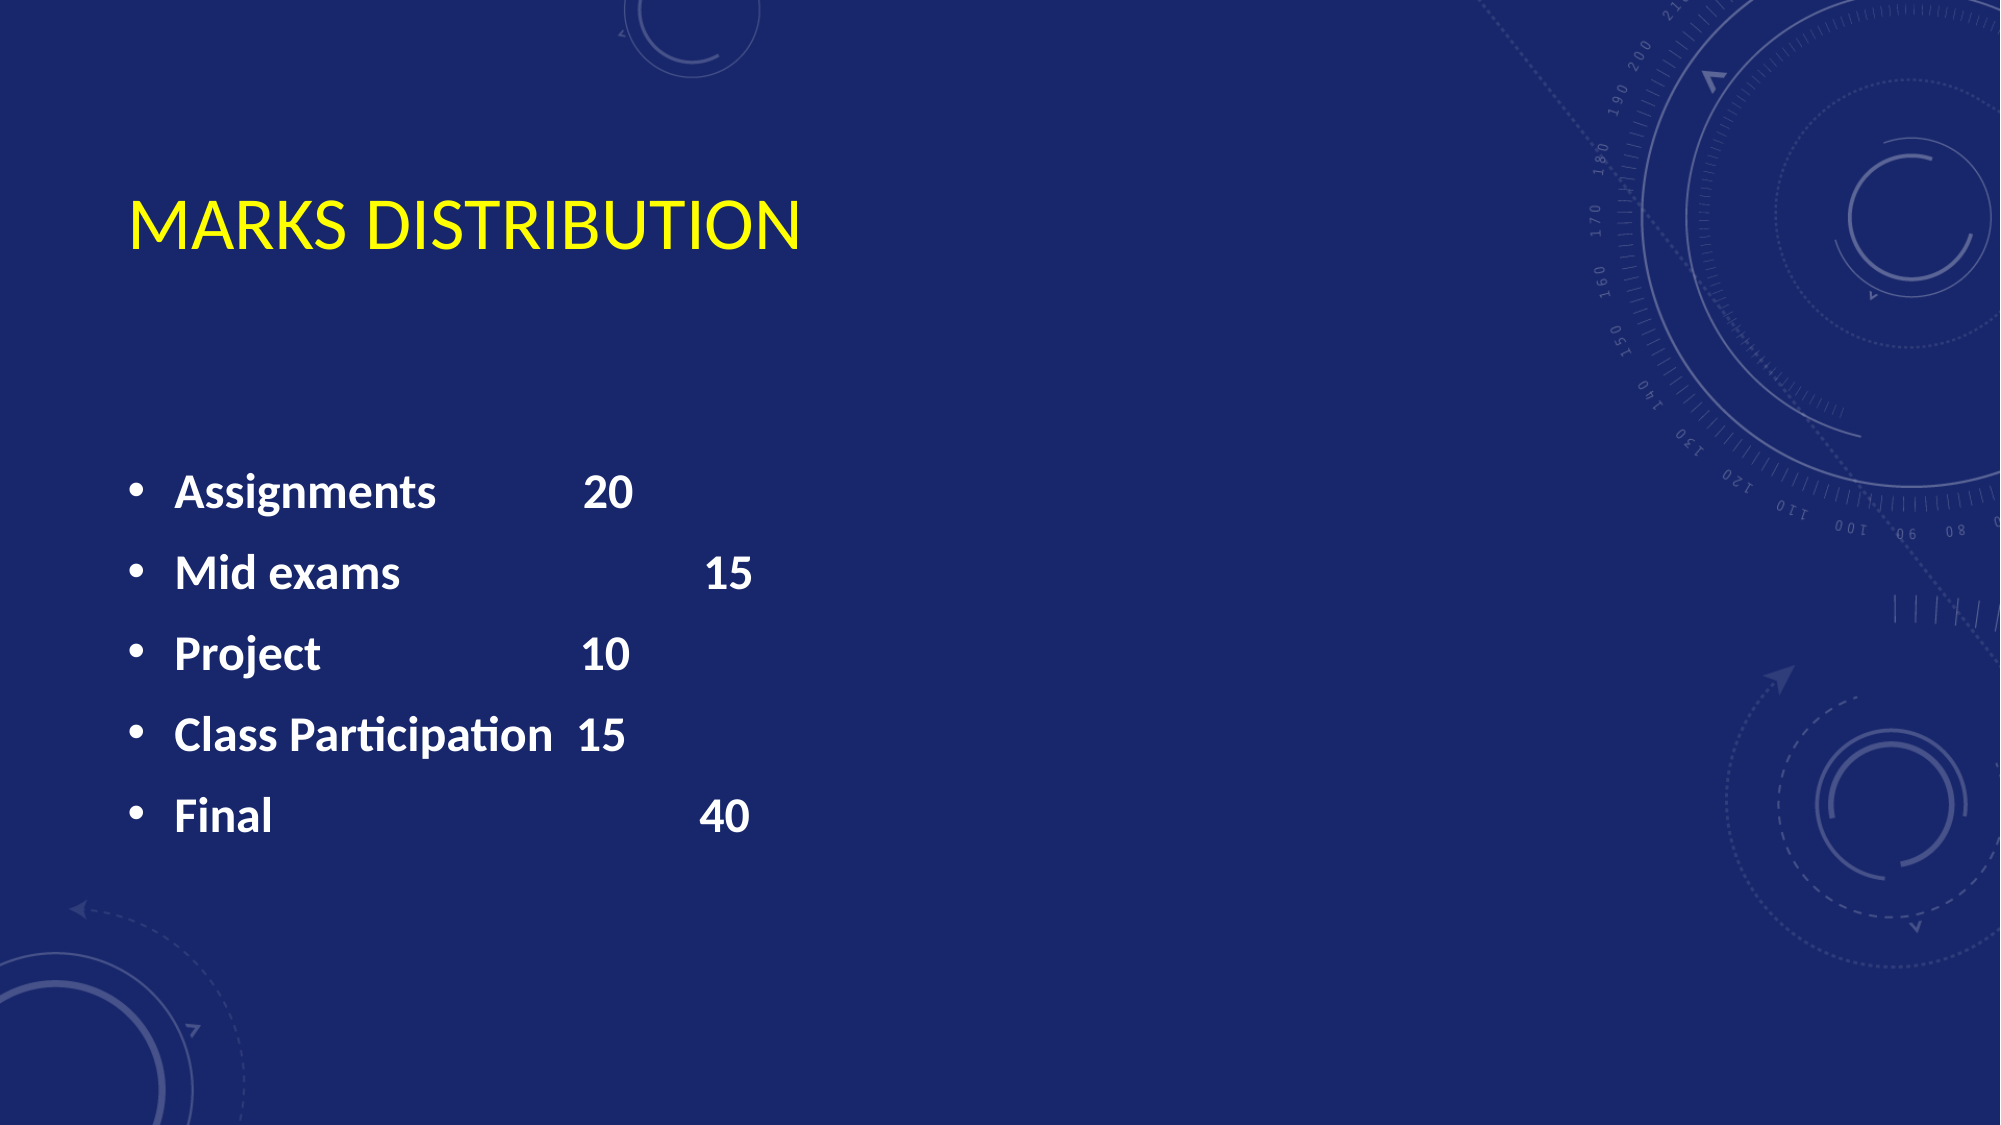

# MARKS DISTRIBUTION
Assignments             20
Mid exams	  	       15
Project                       10
Class Participation  15
Final		                    40